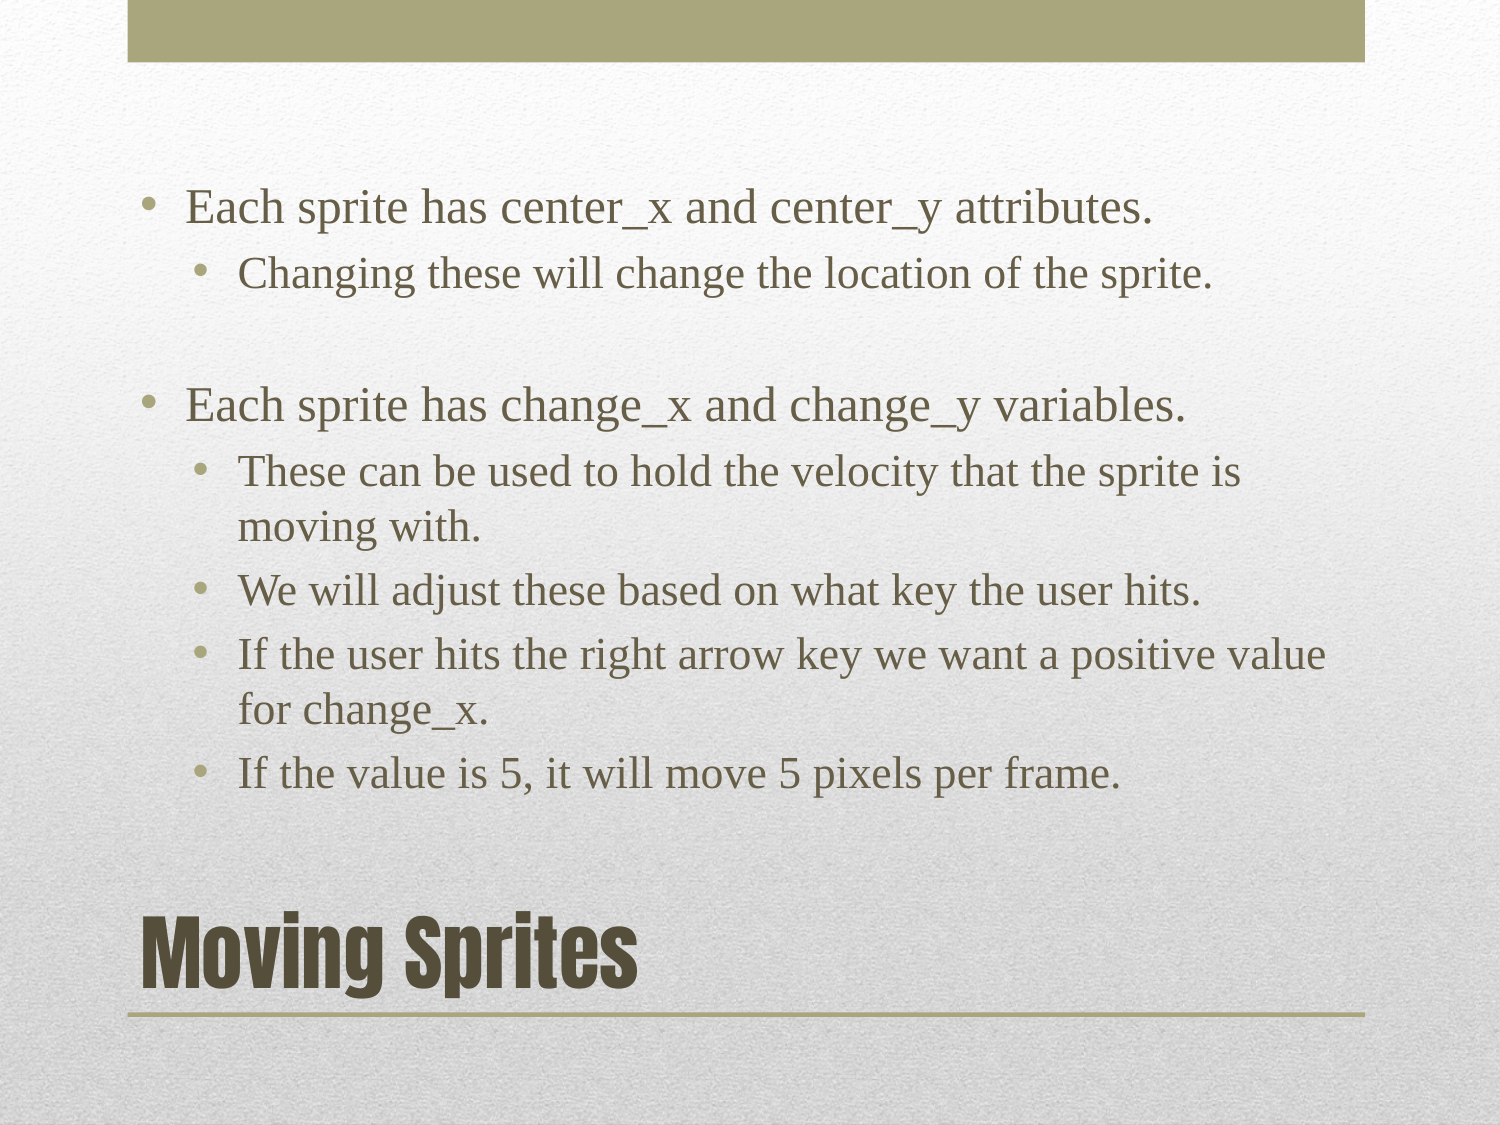

Each sprite has center_x and center_y attributes.
Changing these will change the location of the sprite.

Each sprite has change_x and change_y variables.
These can be used to hold the velocity that the sprite is moving with.
We will adjust these based on what key the user hits.
If the user hits the right arrow key we want a positive value for change_x.
If the value is 5, it will move 5 pixels per frame.
# Moving Sprites